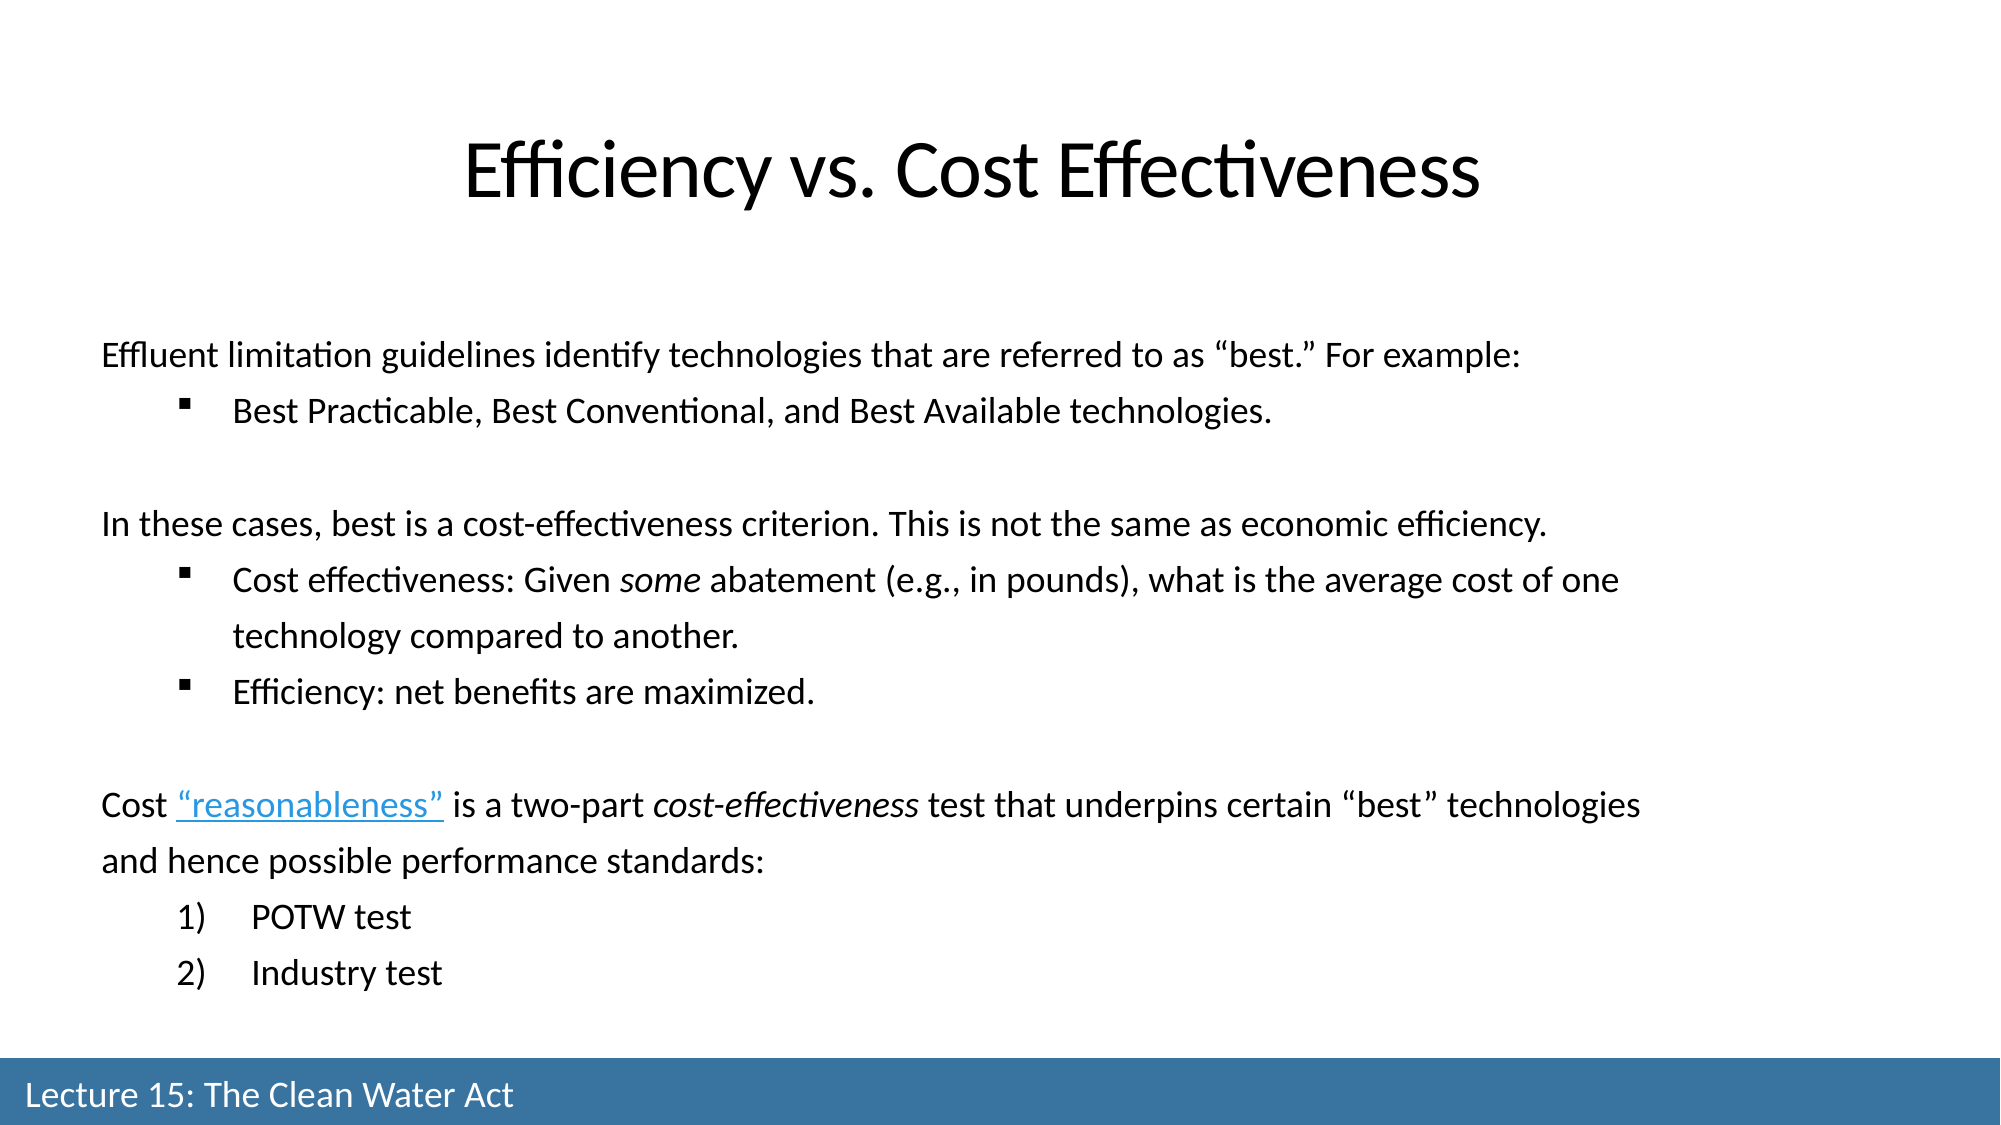

Efficiency vs. Cost Effectiveness
Effluent limitation guidelines identify technologies that are referred to as “best.” For example:
Best Practicable, Best Conventional, and Best Available technologies.

In these cases, best is a cost-effectiveness criterion. This is not the same as economic efficiency.
Cost effectiveness: Given some abatement (e.g., in pounds), what is the average cost of one technology compared to another.
Efficiency: net benefits are maximized.

Cost “reasonableness” is a two-part cost-effectiveness test that underpins certain “best” technologies and hence possible performance standards:
POTW test
Industry test